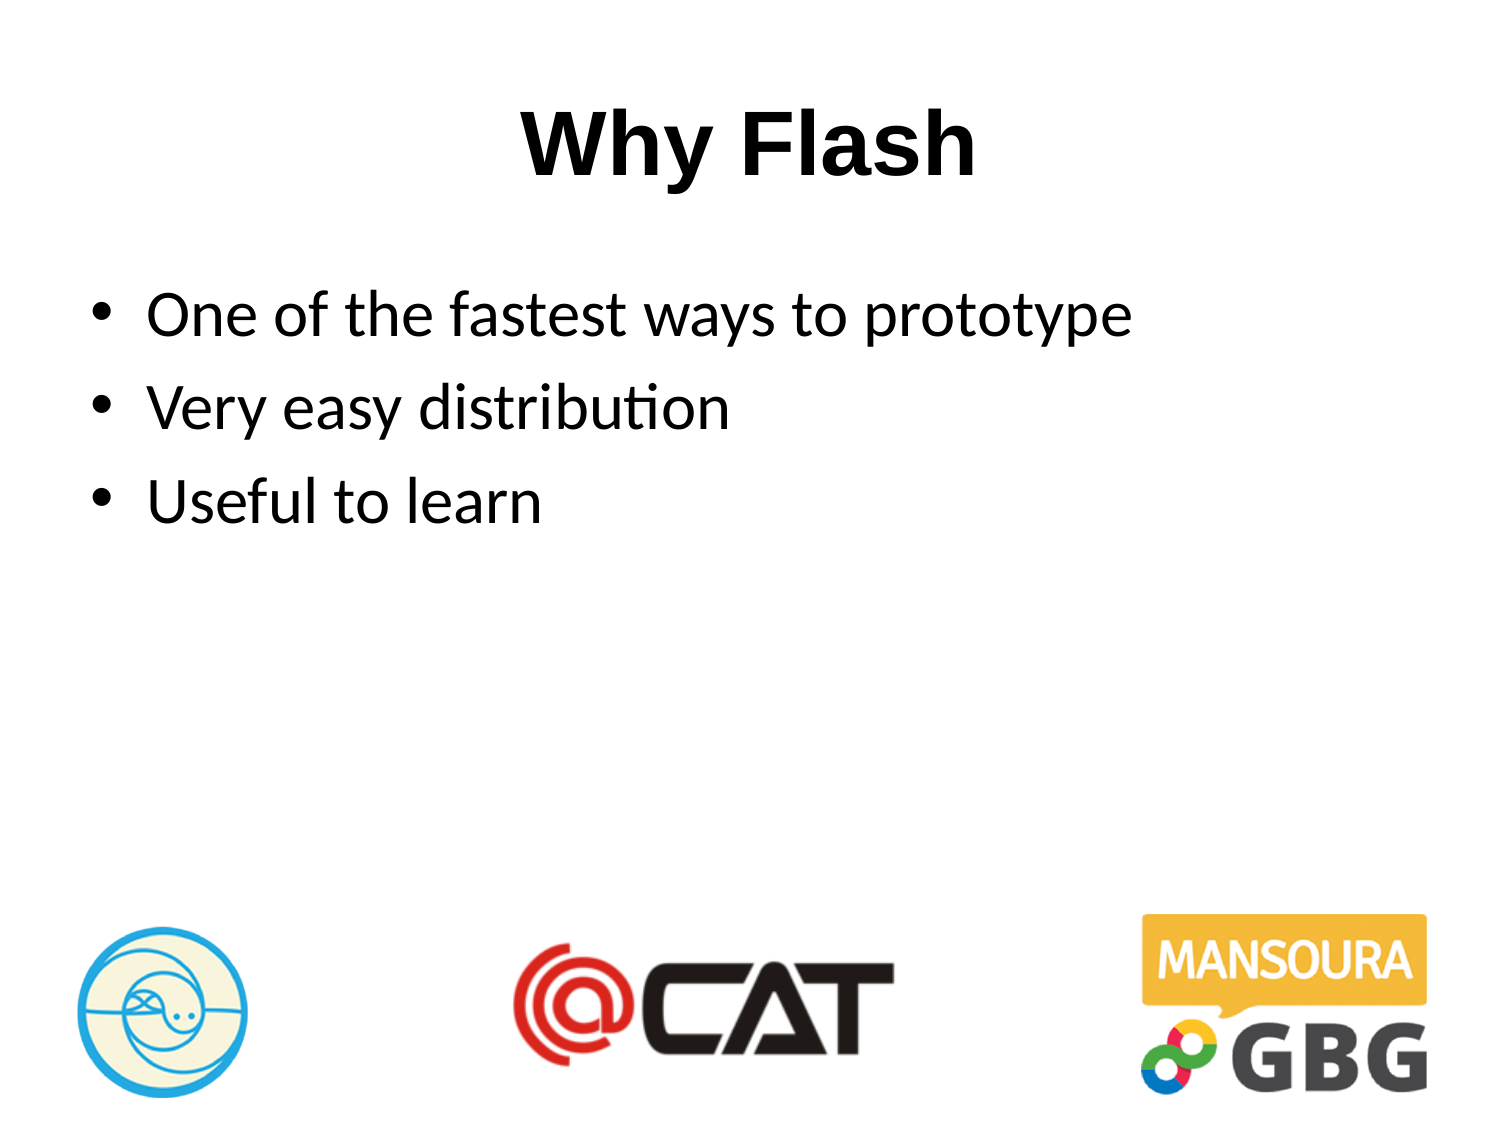

# Why Flash
One of the fastest ways to prototype
Very easy distribution
Useful to learn